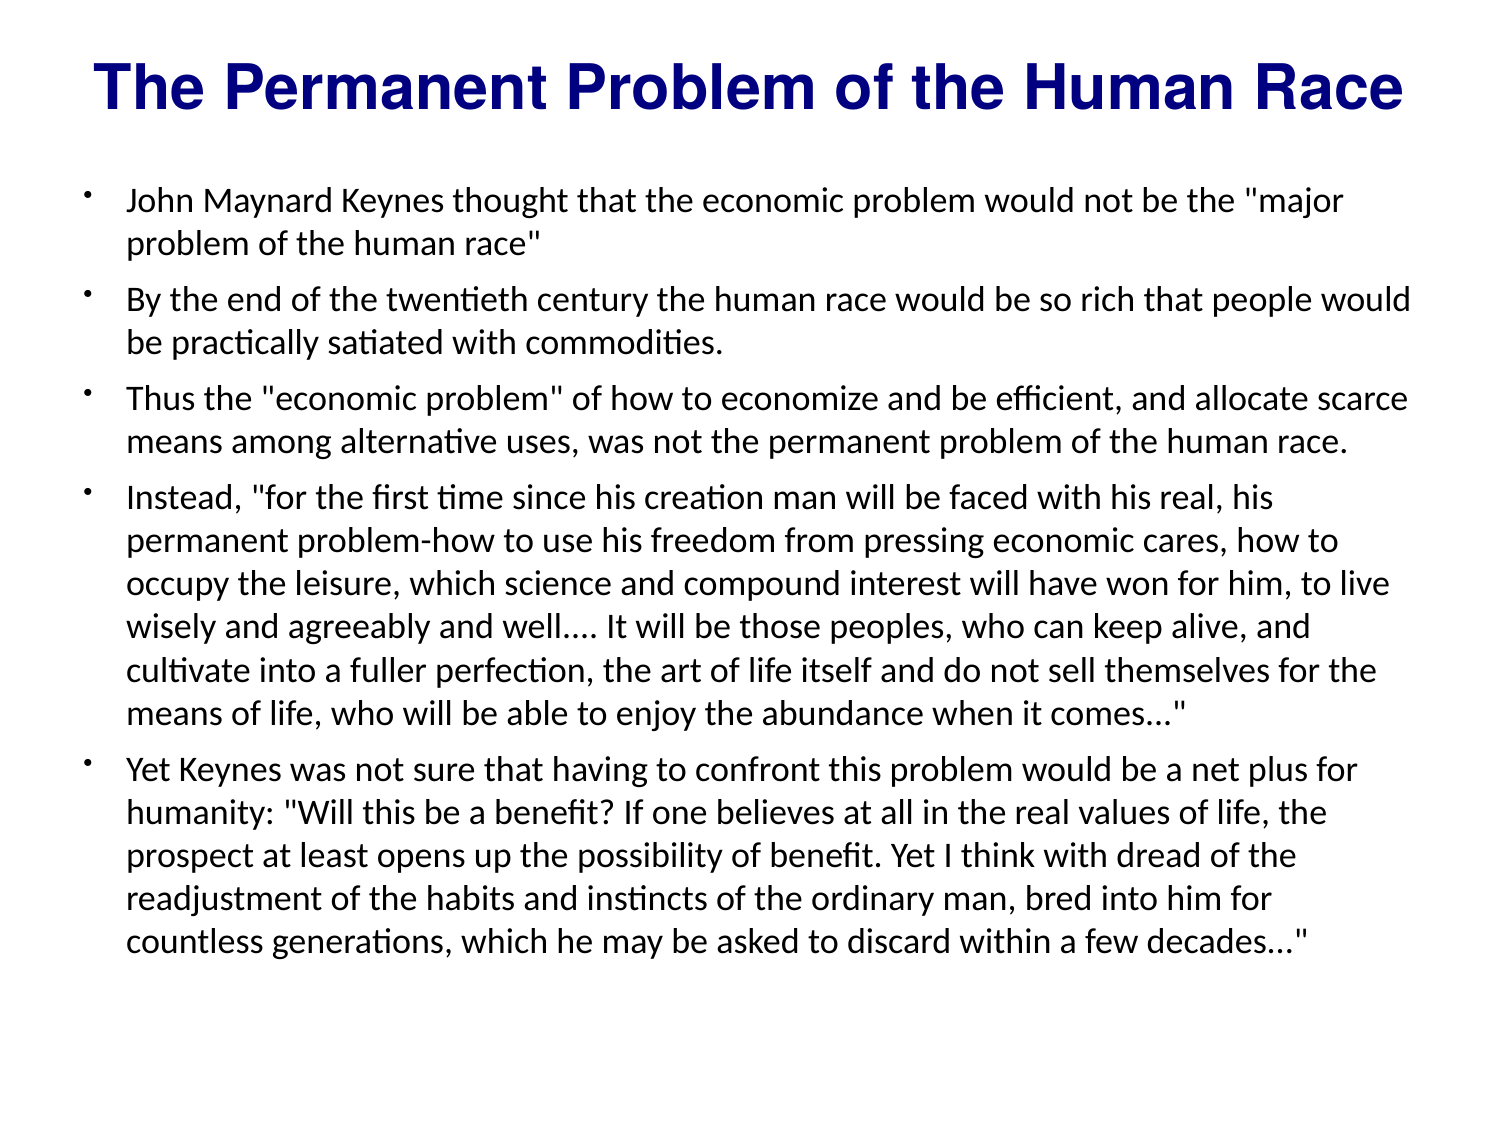

The Permanent Problem of the Human Race
John Maynard Keynes thought that the economic problem would not be the "major problem of the human race"
By the end of the twentieth century the human race would be so rich that people would be practically satiated with commodities.
Thus the "economic problem" of how to economize and be efficient, and allocate scarce means among alternative uses, was not the permanent problem of the human race.
Instead, "for the first time since his creation man will be faced with his real, his permanent problem-how to use his freedom from pressing economic cares, how to occupy the leisure, which science and compound interest will have won for him, to live wisely and agreeably and well.... It will be those peoples, who can keep alive, and cultivate into a fuller perfection, the art of life itself and do not sell themselves for the means of life, who will be able to enjoy the abundance when it comes..."
Yet Keynes was not sure that having to confront this problem would be a net plus for humanity: "Will this be a benefit? If one believes at all in the real values of life, the prospect at least opens up the possibility of benefit. Yet I think with dread of the readjustment of the habits and instincts of the ordinary man, bred into him for countless generations, which he may be asked to discard within a few decades..."